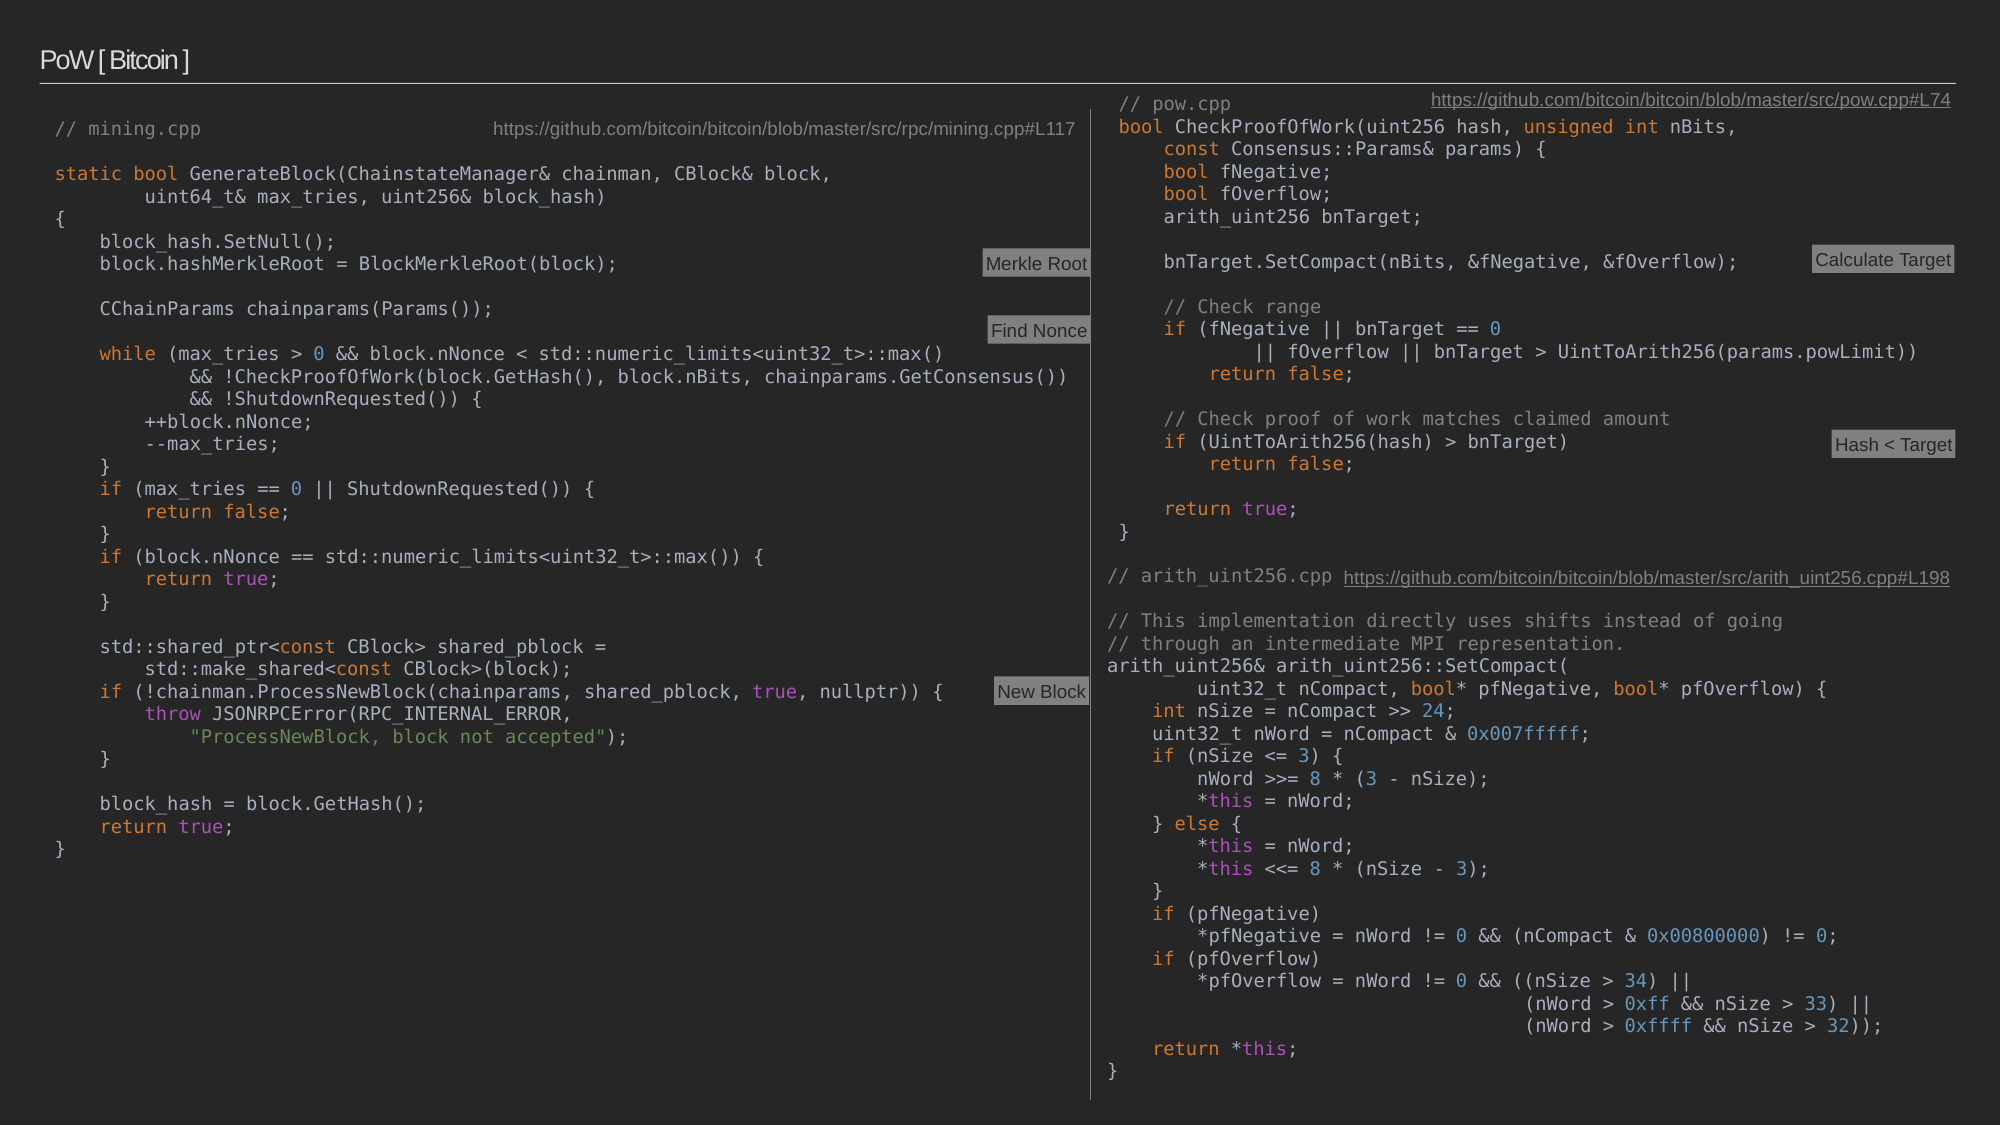

# PoW [ Bitcoin ]
// pow.cpp
bool CheckProofOfWork(uint256 hash, unsigned int nBits,
    const Consensus::Params& params) {
    bool fNegative;
    bool fOverflow;
    arith_uint256 bnTarget;
    bnTarget.SetCompact(nBits, &fNegative, &fOverflow);
    // Check range
    if (fNegative || bnTarget == 0
            || fOverflow || bnTarget > UintToArith256(params.powLimit))
        return false;
    // Check proof of work matches claimed amount
    if (UintToArith256(hash) > bnTarget)
        return false;
    return true;
}
https://github.com/bitcoin/bitcoin/blob/master/src/pow.cpp#L74
// mining.cpp

static bool GenerateBlock(ChainstateManager& chainman, CBlock& block,
        uint64_t& max_tries, uint256& block_hash)
{
    block_hash.SetNull();
    block.hashMerkleRoot = BlockMerkleRoot(block);
    CChainParams chainparams(Params());
    while (max_tries > 0 && block.nNonce < std::numeric_limits<uint32_t>::max()
            && !CheckProofOfWork(block.GetHash(), block.nBits, chainparams.GetConsensus())
            && !ShutdownRequested()) {
        ++block.nNonce;
        --max_tries;
    }
    if (max_tries == 0 || ShutdownRequested()) {
        return false;
    }
    if (block.nNonce == std::numeric_limits<uint32_t>::max()) {
        return true;
    }
    std::shared_ptr<const CBlock> shared_pblock =
        std::make_shared<const CBlock>(block);
    if (!chainman.ProcessNewBlock(chainparams, shared_pblock, true, nullptr)) {
        throw JSONRPCError(RPC_INTERNAL_ERROR,
            "ProcessNewBlock, block not accepted");
    }
    block_hash = block.GetHash();
    return true;
}
https://github.com/bitcoin/bitcoin/blob/master/src/rpc/mining.cpp#L117
Calculate Target
Merkle Root
Find Nonce
Hash < Target
// arith_uint256.cpp

// This implementation directly uses shifts instead of going
// through an intermediate MPI representation.
arith_uint256& arith_uint256::SetCompact(
        uint32_t nCompact, bool* pfNegative, bool* pfOverflow) {
    int nSize = nCompact >> 24;
    uint32_t nWord = nCompact & 0x007fffff;
    if (nSize <= 3) {
        nWord >>= 8 * (3 - nSize);
        *this = nWord;
    } else {
        *this = nWord;
        *this <<= 8 * (nSize - 3);
    }
    if (pfNegative)
        *pfNegative = nWord != 0 && (nCompact & 0x00800000) != 0;
    if (pfOverflow)
        *pfOverflow = nWord != 0 && ((nSize > 34) ||
                                     (nWord > 0xff && nSize > 33) ||
                                     (nWord > 0xffff && nSize > 32));
    return *this;
}
https://github.com/bitcoin/bitcoin/blob/master/src/arith_uint256.cpp#L198
New Block